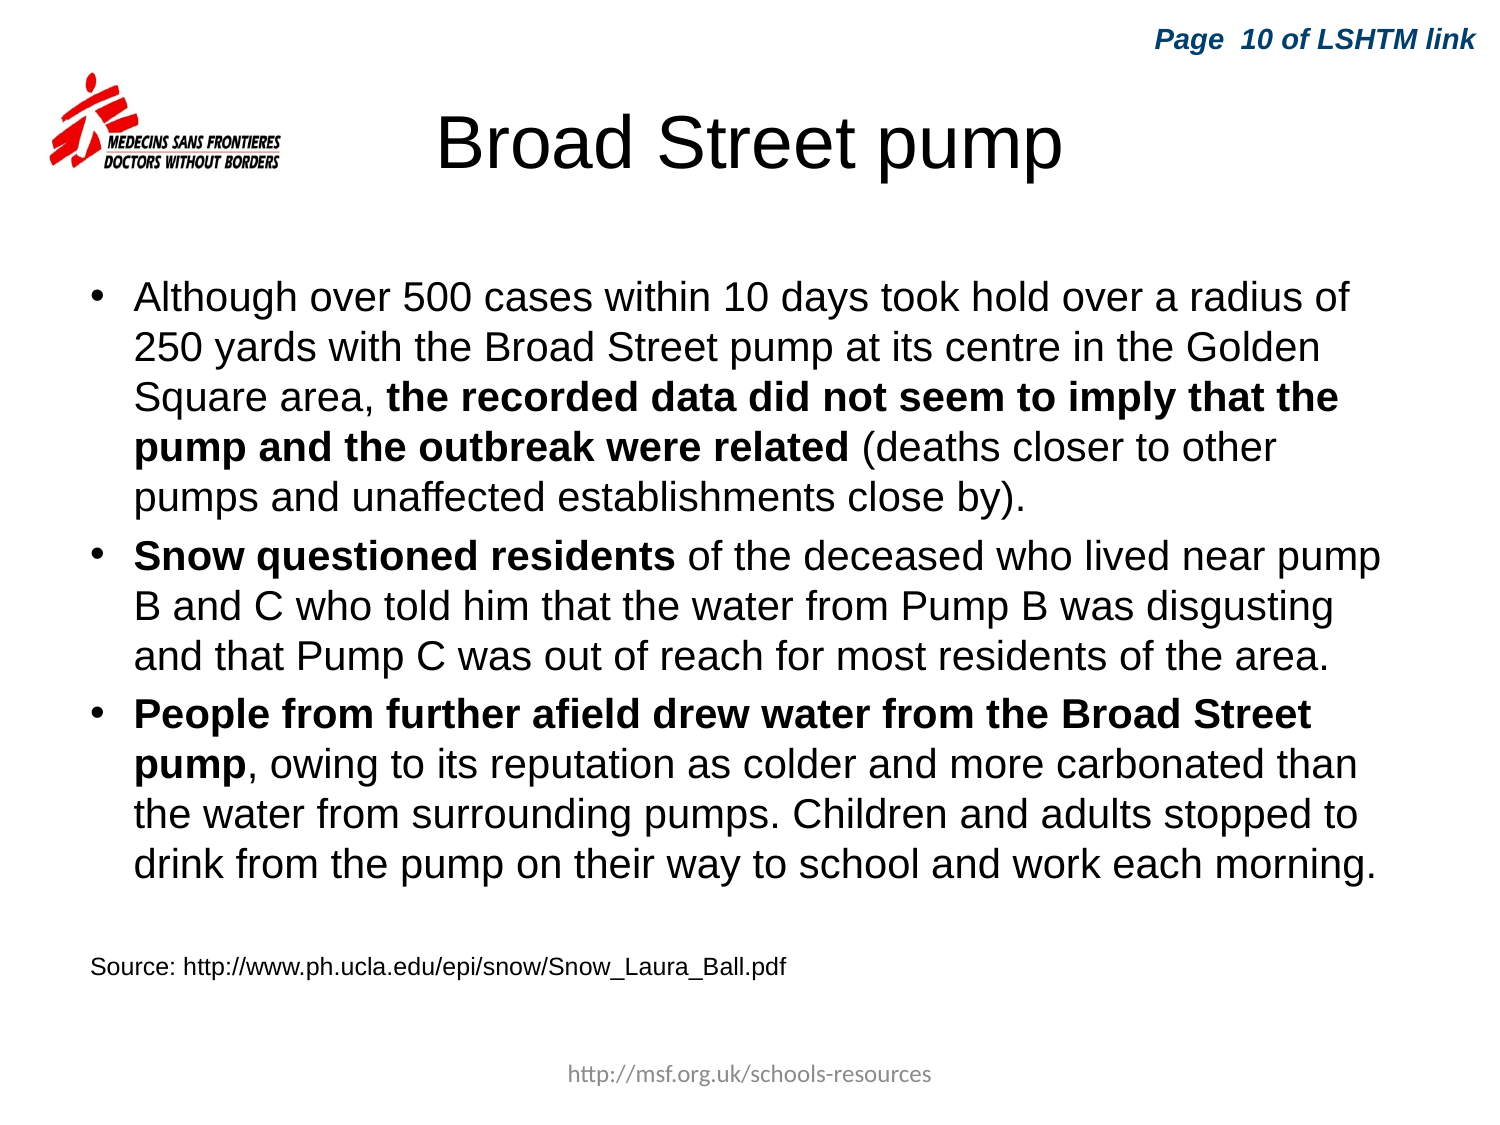

Page  10 of LSHTM link
# Broad Street pump
Although over 500 cases within 10 days took hold over a radius of 250 yards with the Broad Street pump at its centre in the Golden Square area, the recorded data did not seem to imply that the pump and the outbreak were related (deaths closer to other pumps and unaffected establishments close by).
Snow questioned residents of the deceased who lived near pump B and C who told him that the water from Pump B was disgusting and that Pump C was out of reach for most residents of the area.
People from further afield drew water from the Broad Street pump, owing to its reputation as colder and more carbonated than the water from surrounding pumps. Children and adults stopped to drink from the pump on their way to school and work each morning.

Source: http://www.ph.ucla.edu/epi/snow/Snow_Laura_Ball.pdf
http://msf.org.uk/schools-resources